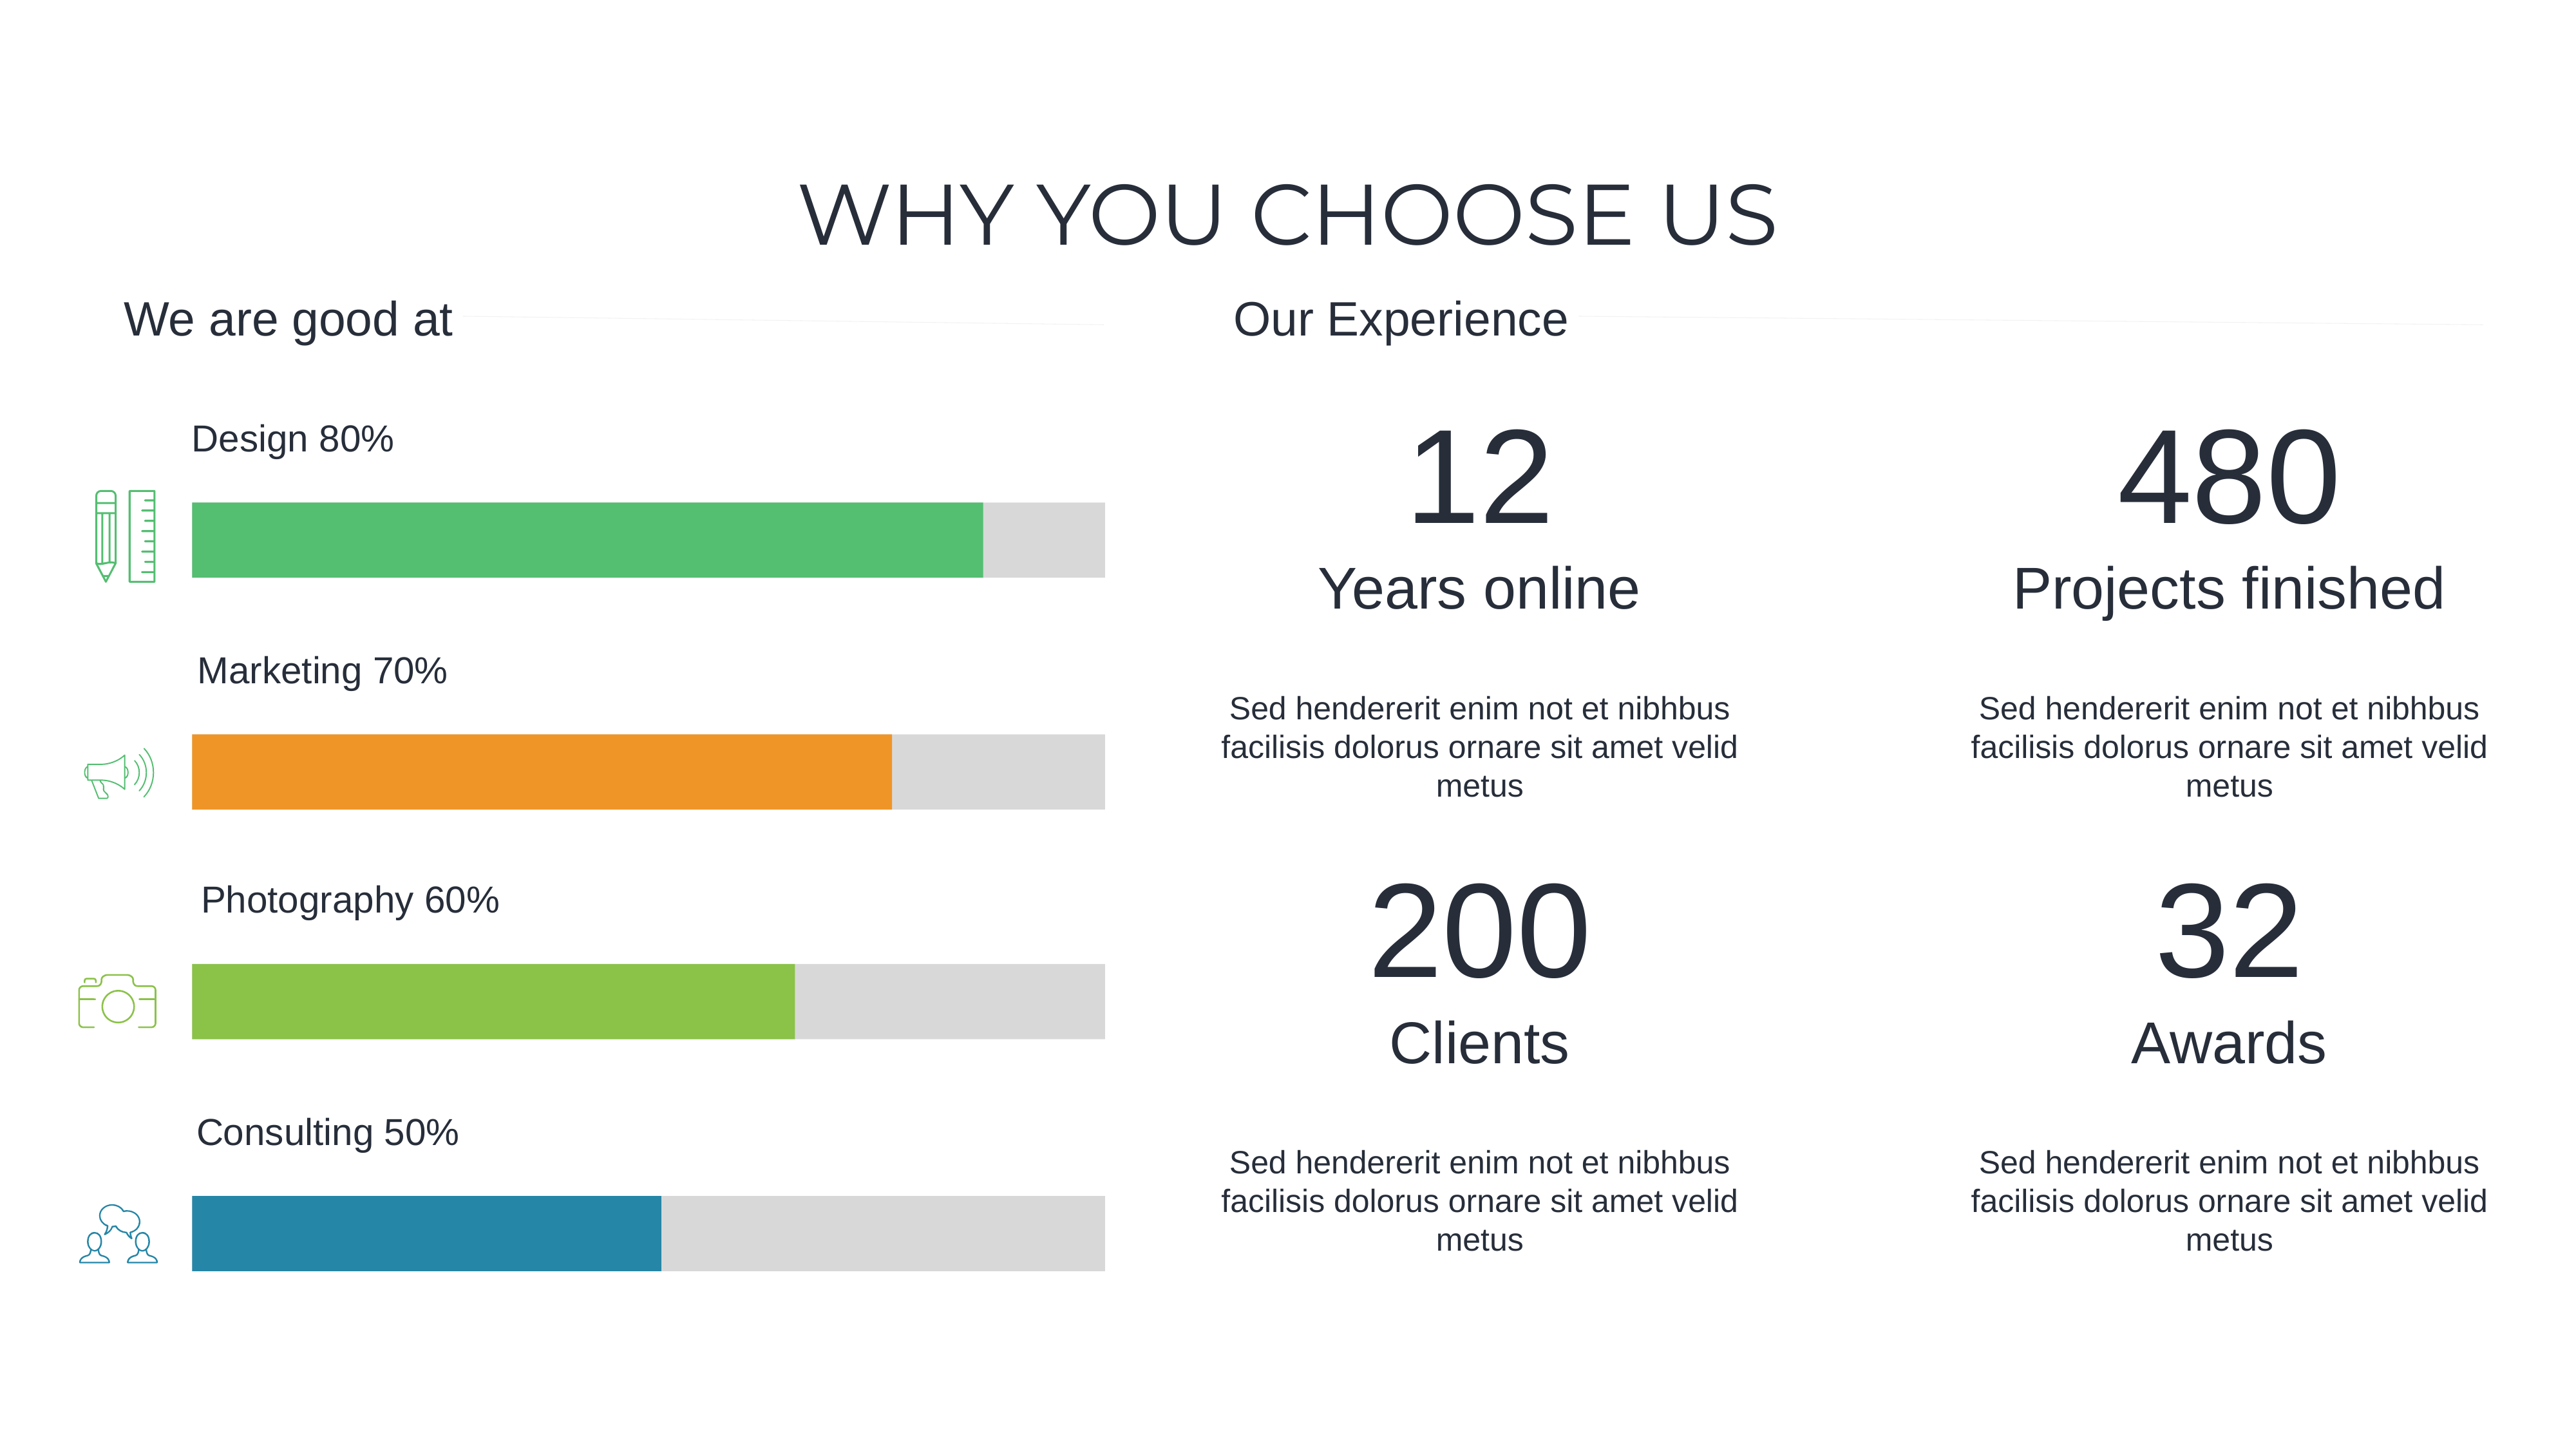

# WHY YOU CHOOSE US
We are good at
Our Experience
12
Years online
Sed hendererit enim not et nibhbus facilisis dolorus ornare sit amet velid metus
480
Projects finished
Sed hendererit enim not et nibhbus facilisis dolorus ornare sit amet velid metus
Design 80%

Marketing 70%

200
Clients
Sed hendererit enim not et nibhbus facilisis dolorus ornare sit amet velid metus
32
Awards
Sed hendererit enim not et nibhbus facilisis dolorus ornare sit amet velid metus
Photography 60%

Consulting 50%